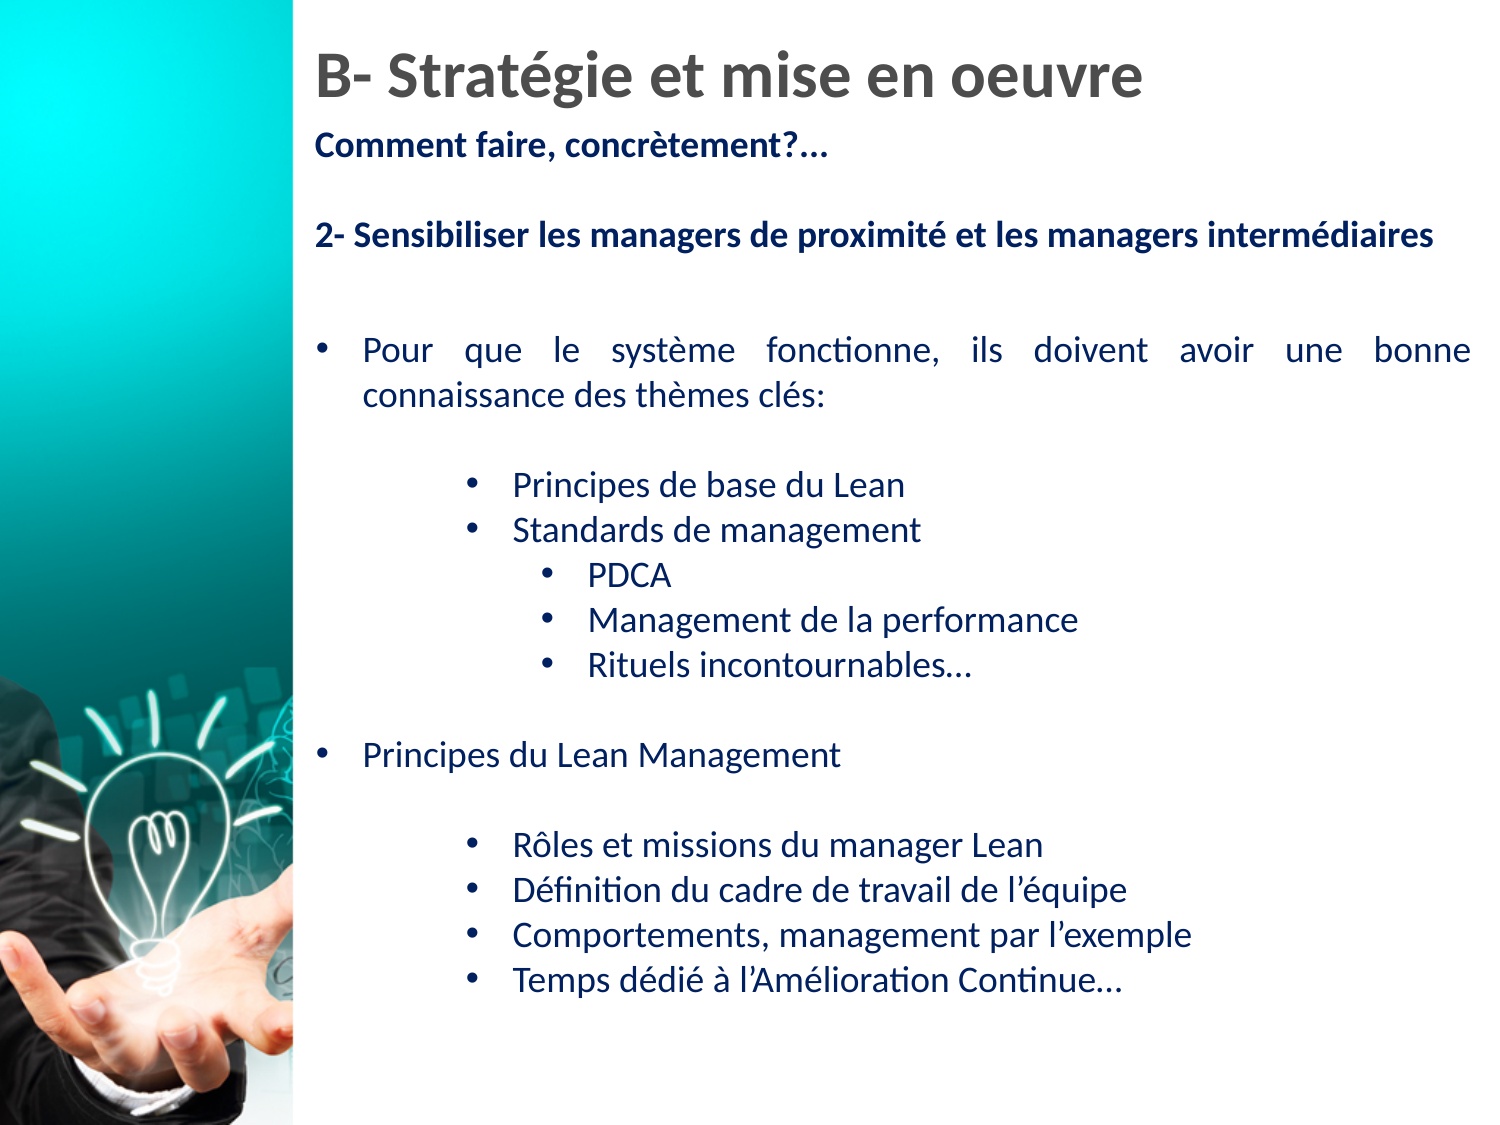

# B- Stratégie et mise en oeuvre
Comment faire, concrètement?...

2- Sensibiliser les managers de proximité et les managers intermédiaires

Pour que le système fonctionne, ils doivent avoir une bonne connaissance des thèmes clés:

Principes de base du Lean
Standards de management
PDCA
Management de la performance
Rituels incontournables…

Principes du Lean Management

Rôles et missions du manager Lean
Définition du cadre de travail de l’équipe
Comportements, management par l’exemple
Temps dédié à l’Amélioration Continue…